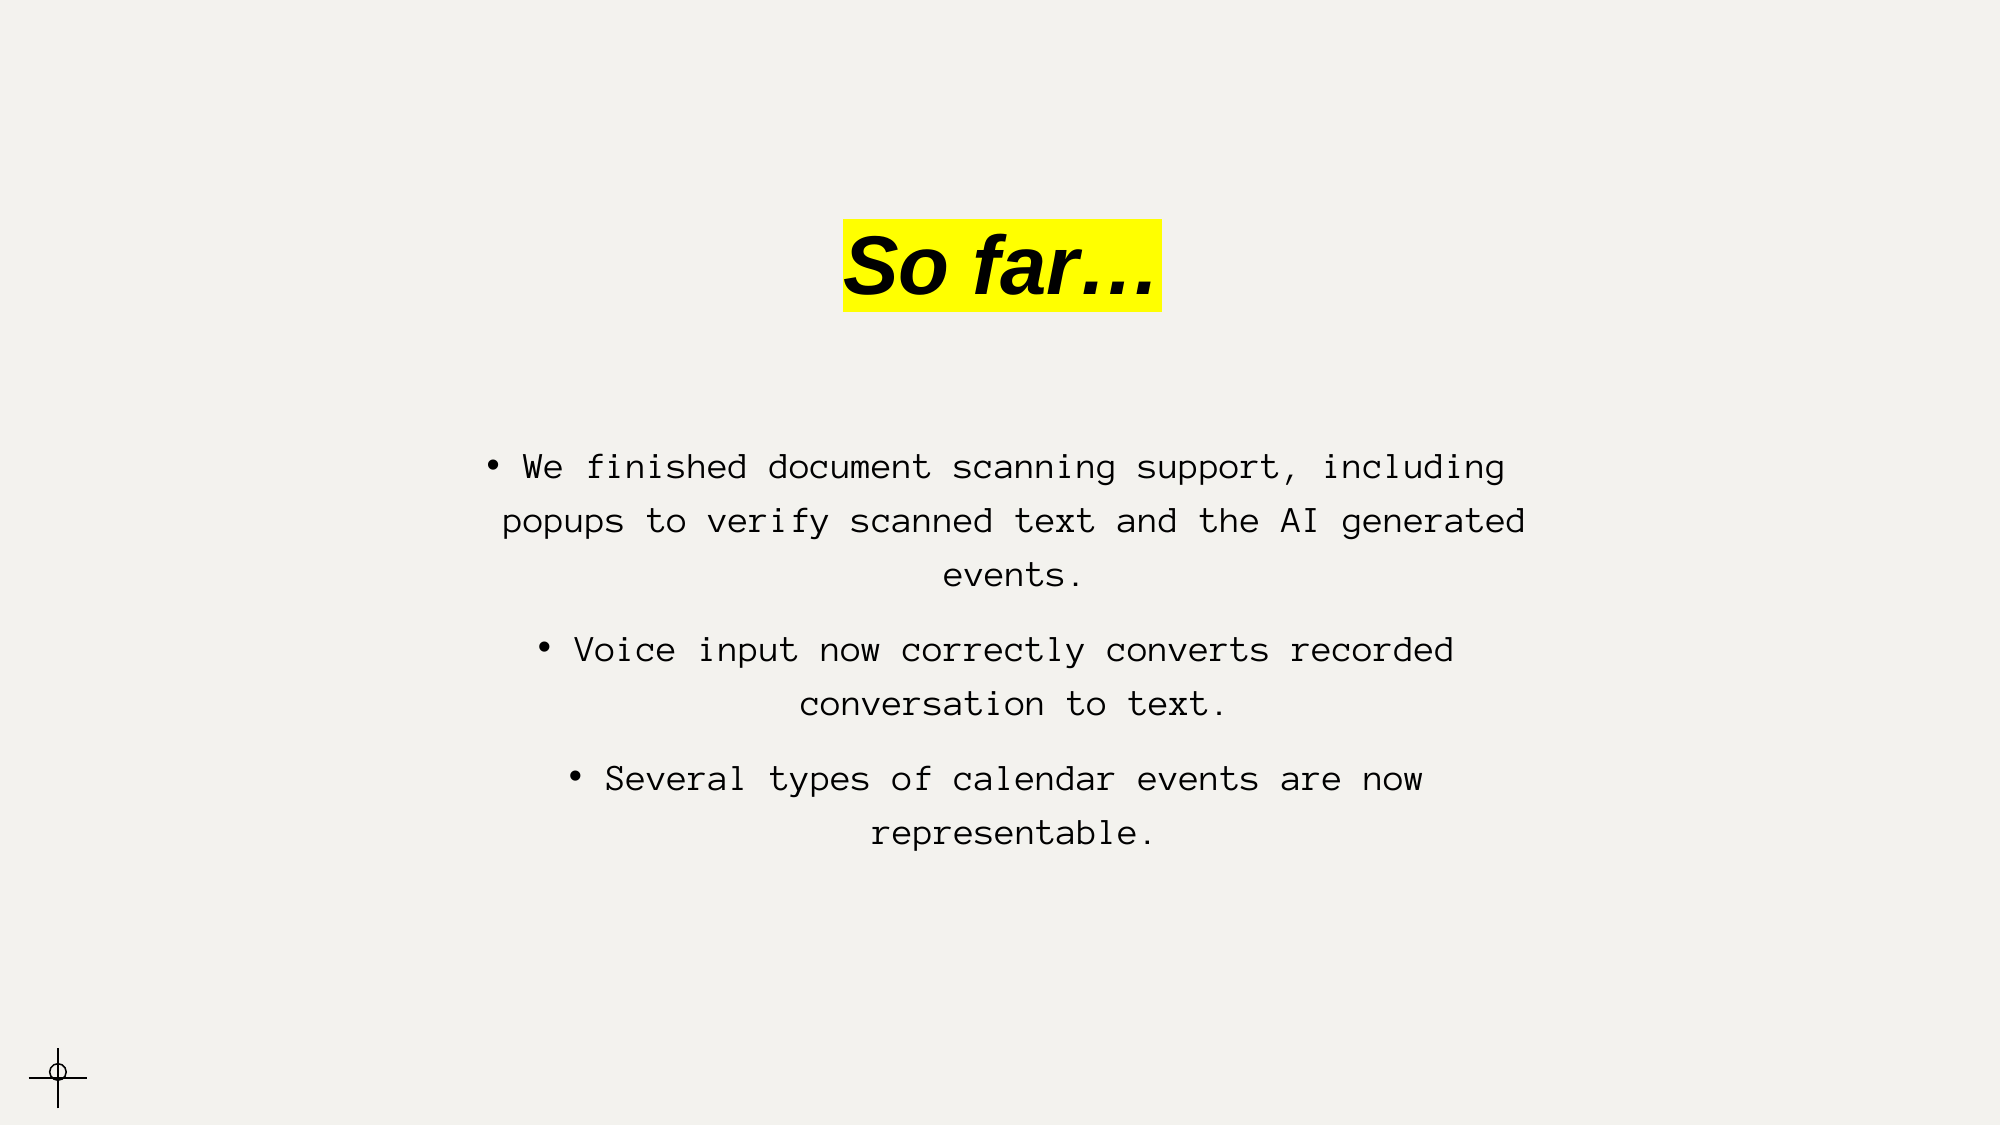

# So far…
We finished document scanning support, including popups to verify scanned text and the AI generated events.
Voice input now correctly converts recorded conversation to text.
Several types of calendar events are now representable.